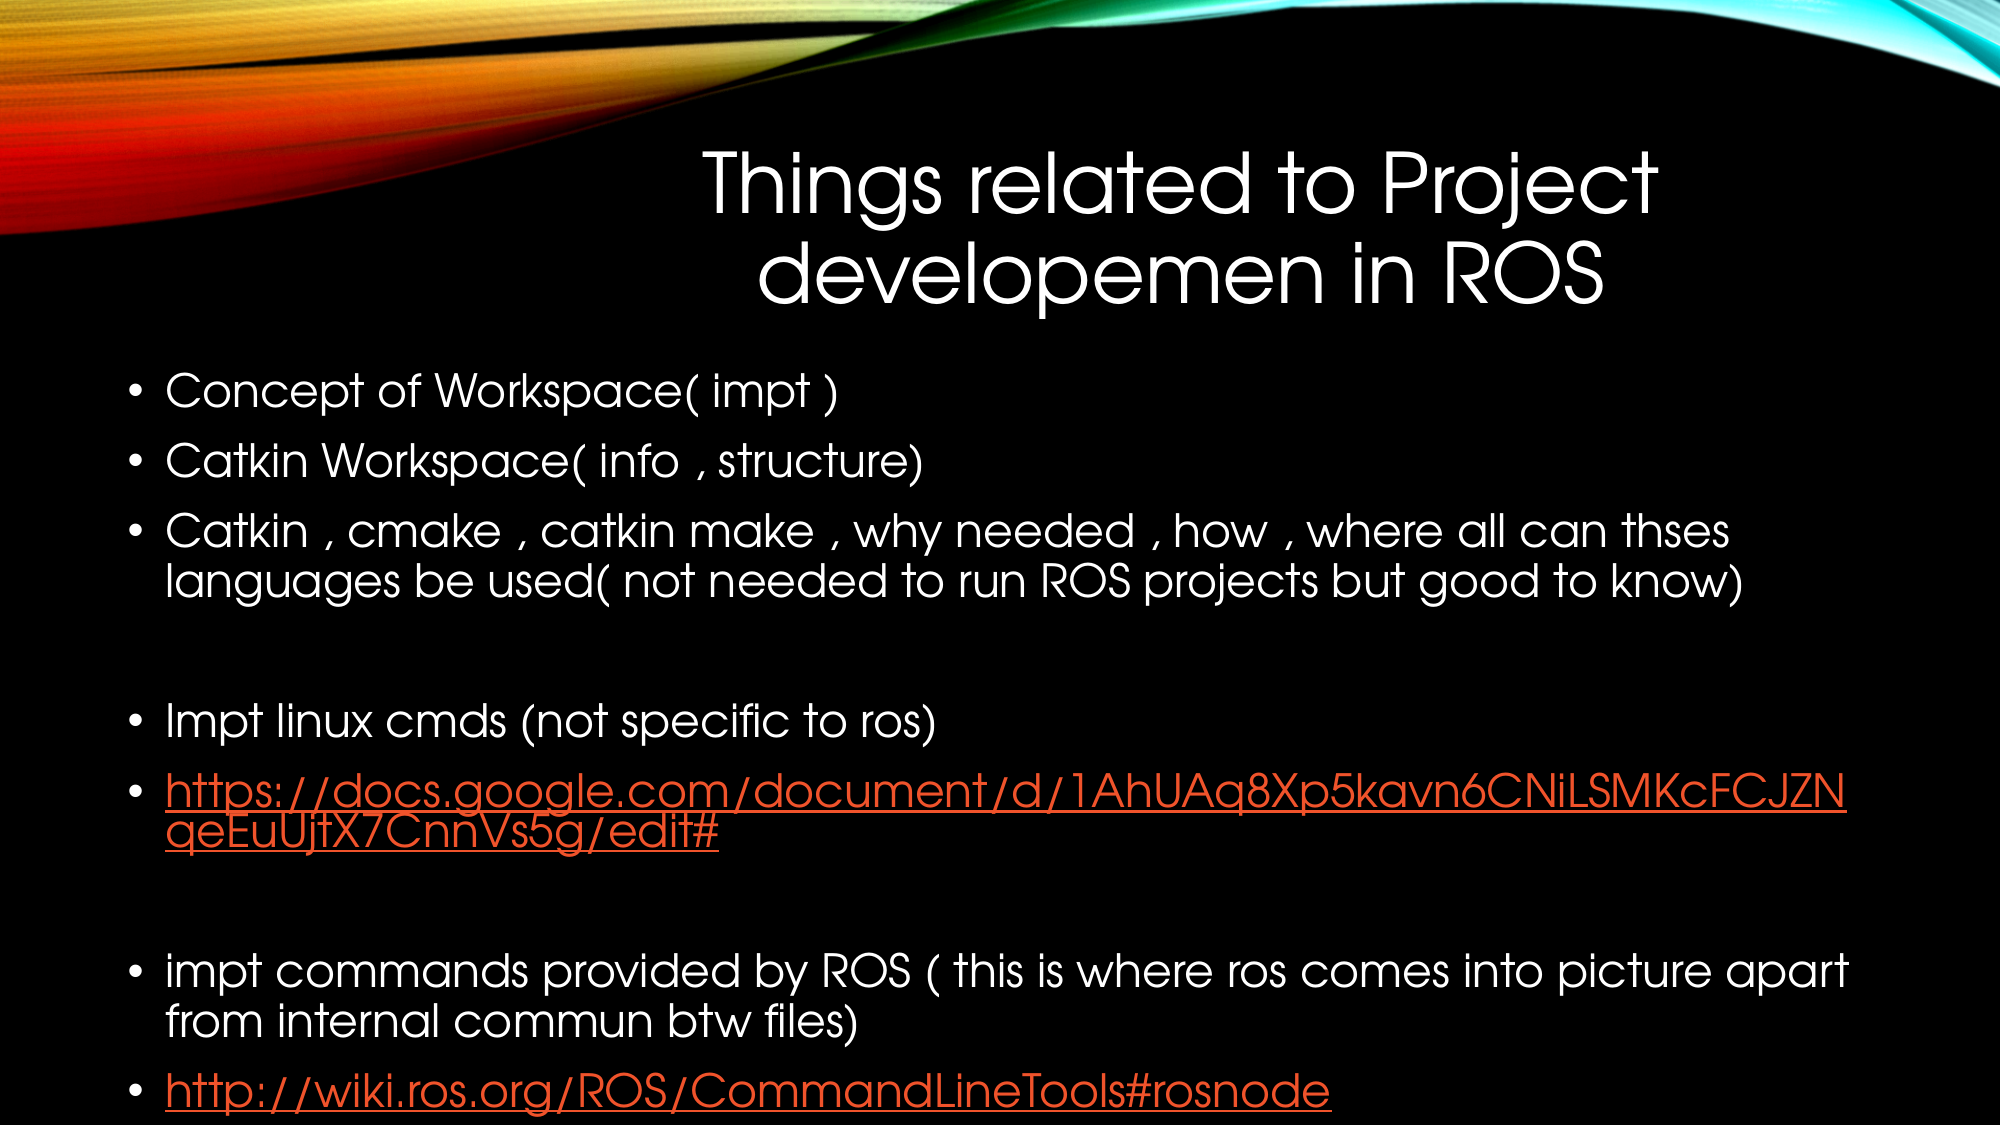

# Things related to Project developemen in ROS
Concept of Workspace( impt )
Catkin Workspace( info , structure)
Catkin , cmake , catkin make , why needed , how , where all can thses languages be used( not needed to run ROS projects but good to know)

Impt linux cmds (not specific to ros)
https://docs.google.com/document/d/1AhUAq8Xp5kavn6CNiLSMKcFCJZNqeEuUjtX7CnnVs5g/edit#

impt commands provided by ROS ( this is where ros comes into picture apart from internal commun btw files)
http://wiki.ros.org/ROS/CommandLineTools#rosnode